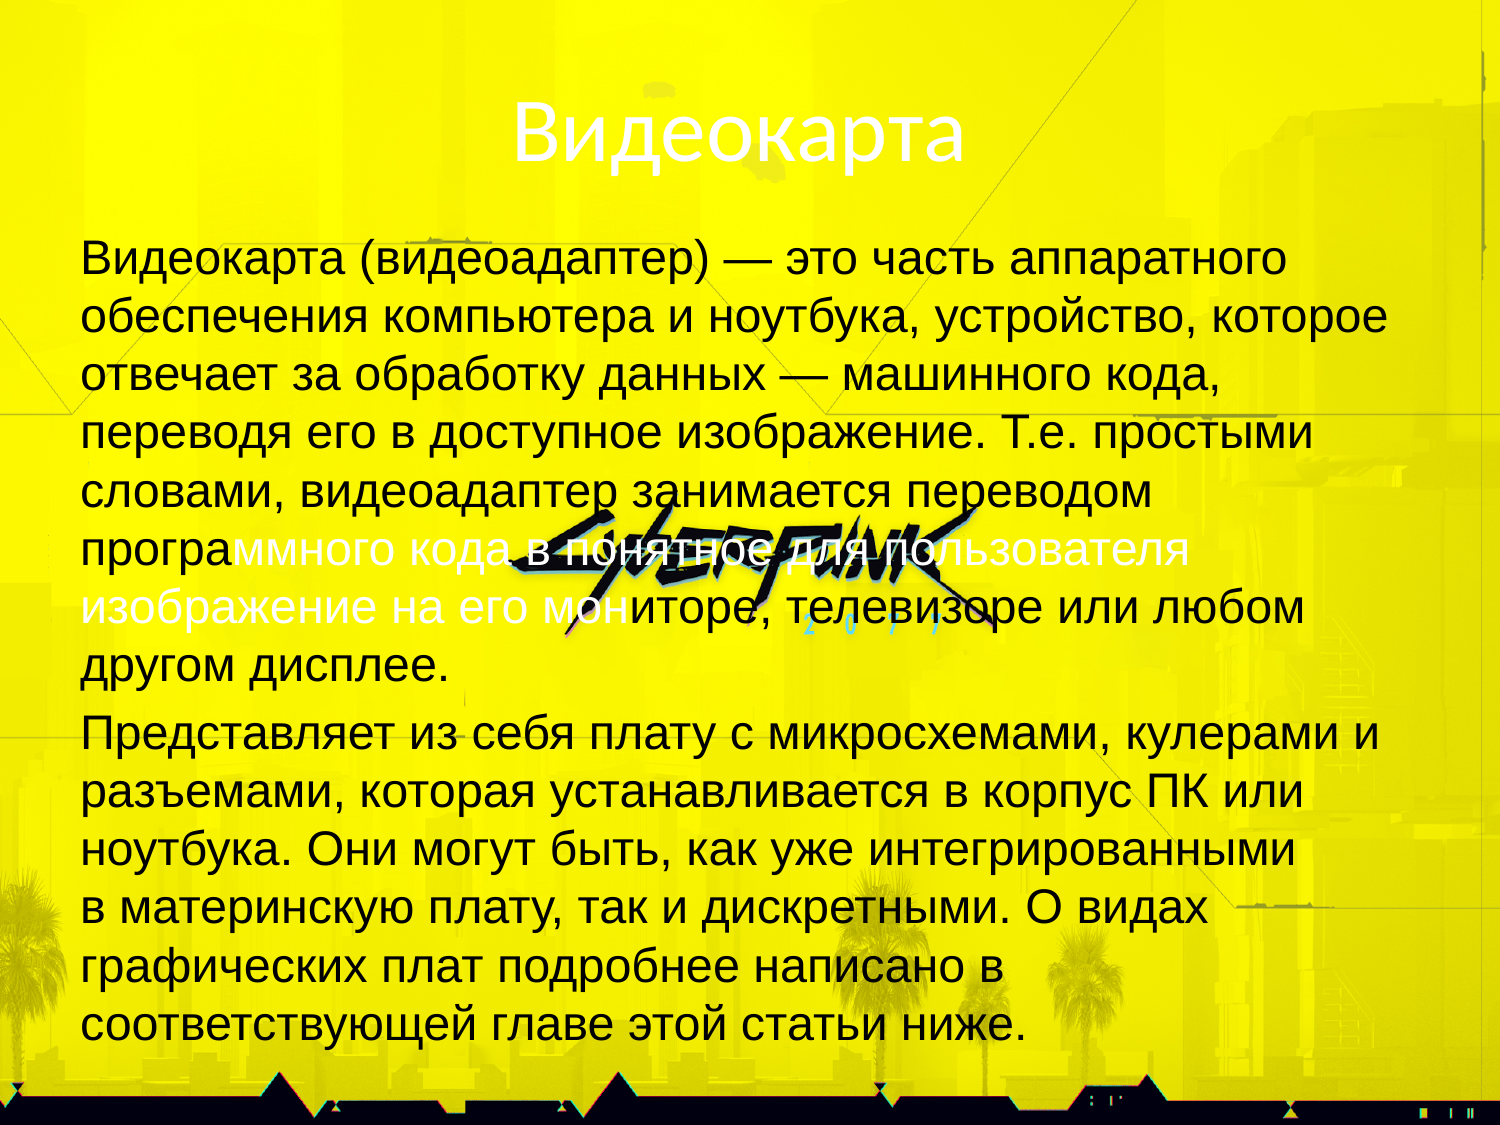

# Видеокарта
Видеокарта (видеоадаптер) — это часть аппаратного обеспечения компьютера и ноутбука, устройство, которое отвечает за обработку данных — машинного кода, переводя его в доступное изображение. Т.е. простыми словами, видеоадаптер занимается переводом программного кода в понятное для пользователя изображение на его мониторе, телевизоре или любом другом дисплее.
Представляет из себя плату с микросхемами, кулерами и разъемами, которая устанавливается в корпус ПК или ноутбука. Они могут быть, как уже интегрированными в материнскую плату, так и дискретными. О видах графических плат подробнее написано в соответствующей главе этой статьи ниже.